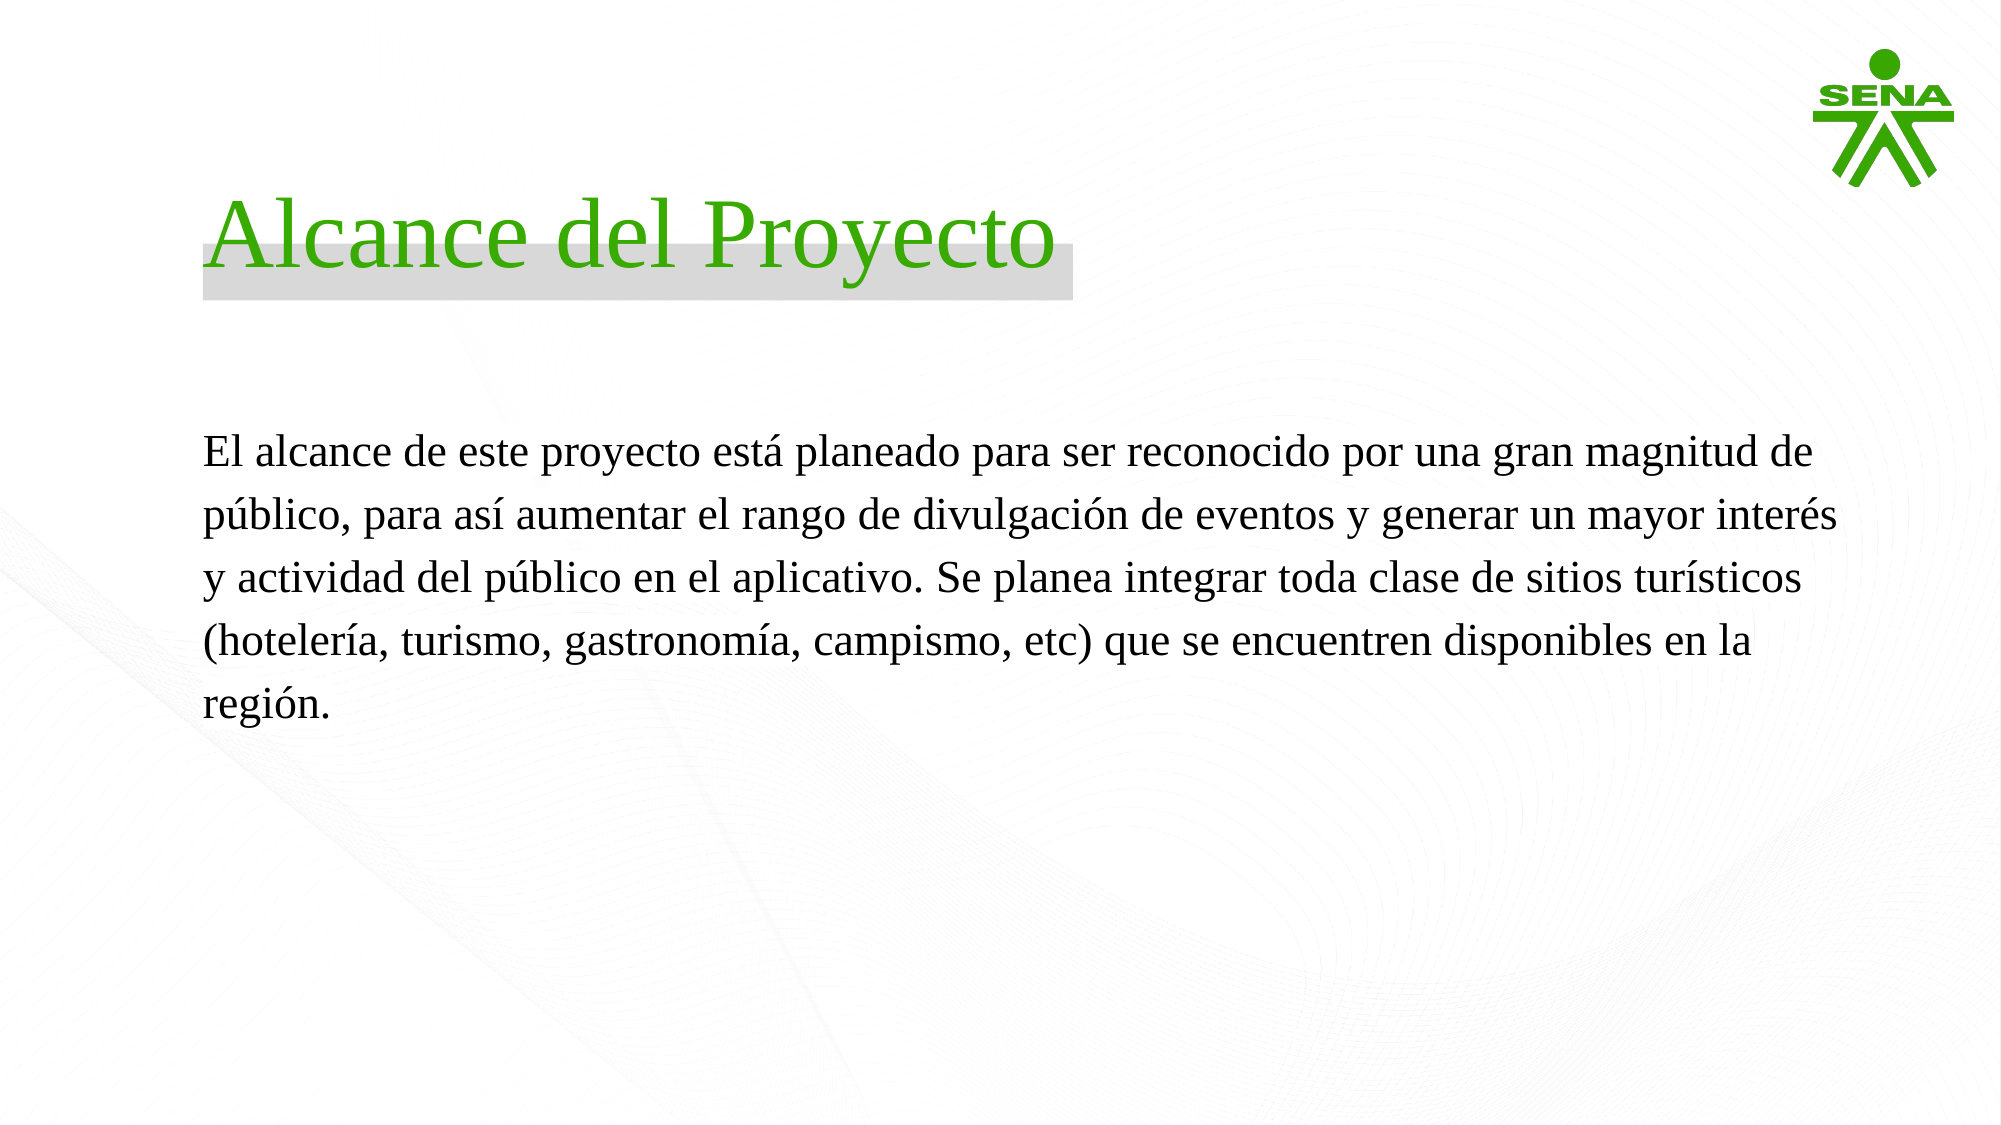

Alcance del Proyecto

El alcance de este proyecto está planeado para ser reconocido por una gran magnitud de público, para así aumentar el rango de divulgación de eventos y generar un mayor interés y actividad del público en el aplicativo. Se planea integrar toda clase de sitios turísticos (hotelería, turismo, gastronomía, campismo, etc) que se encuentren disponibles en la región.